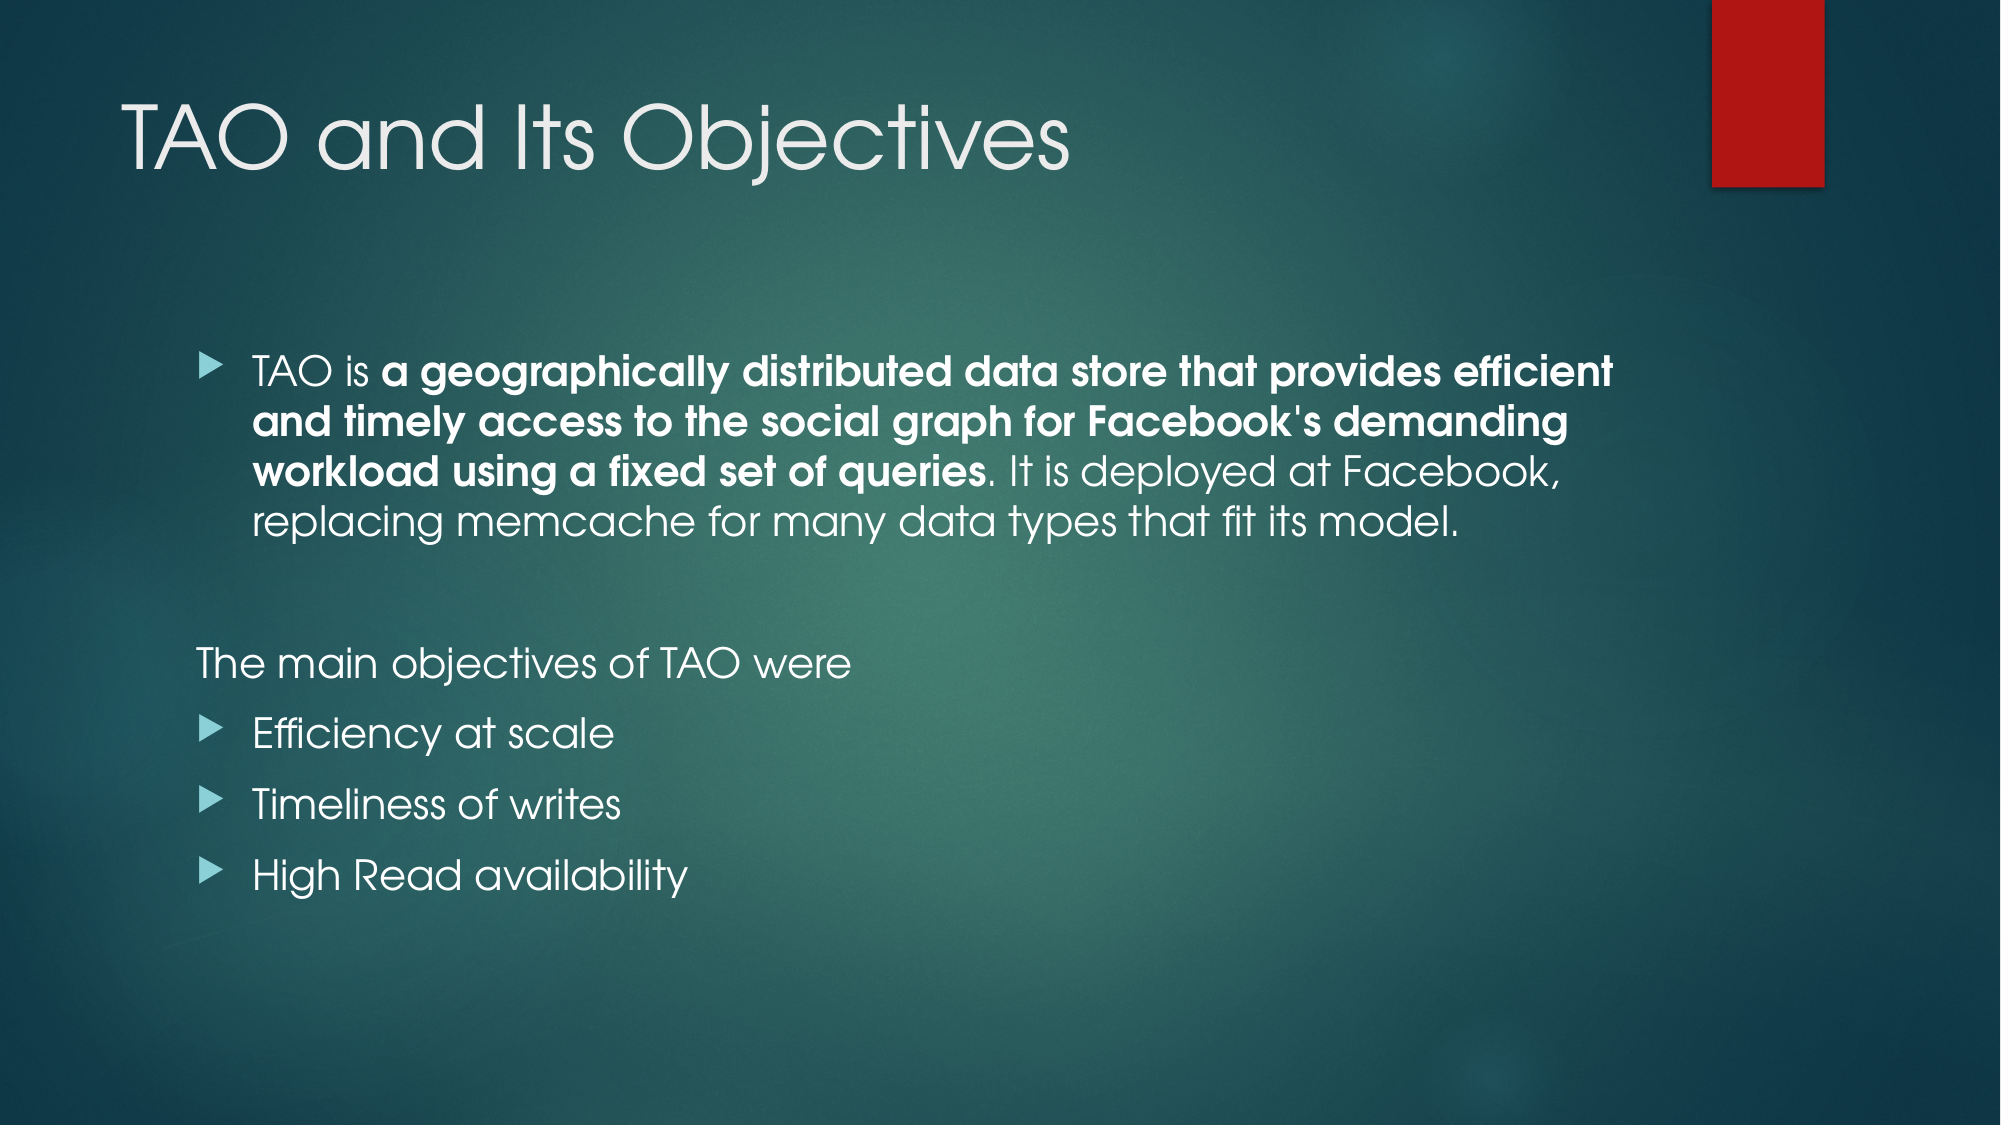

# TAO and Its Objectives
TAO is a geographically distributed data store that provides efficient and timely access to the social graph for Facebook's demanding workload using a fixed set of queries. It is deployed at Facebook, replacing memcache for many data types that fit its model.

The main objectives of TAO were
Efficiency at scale
Timeliness of writes
High Read availability